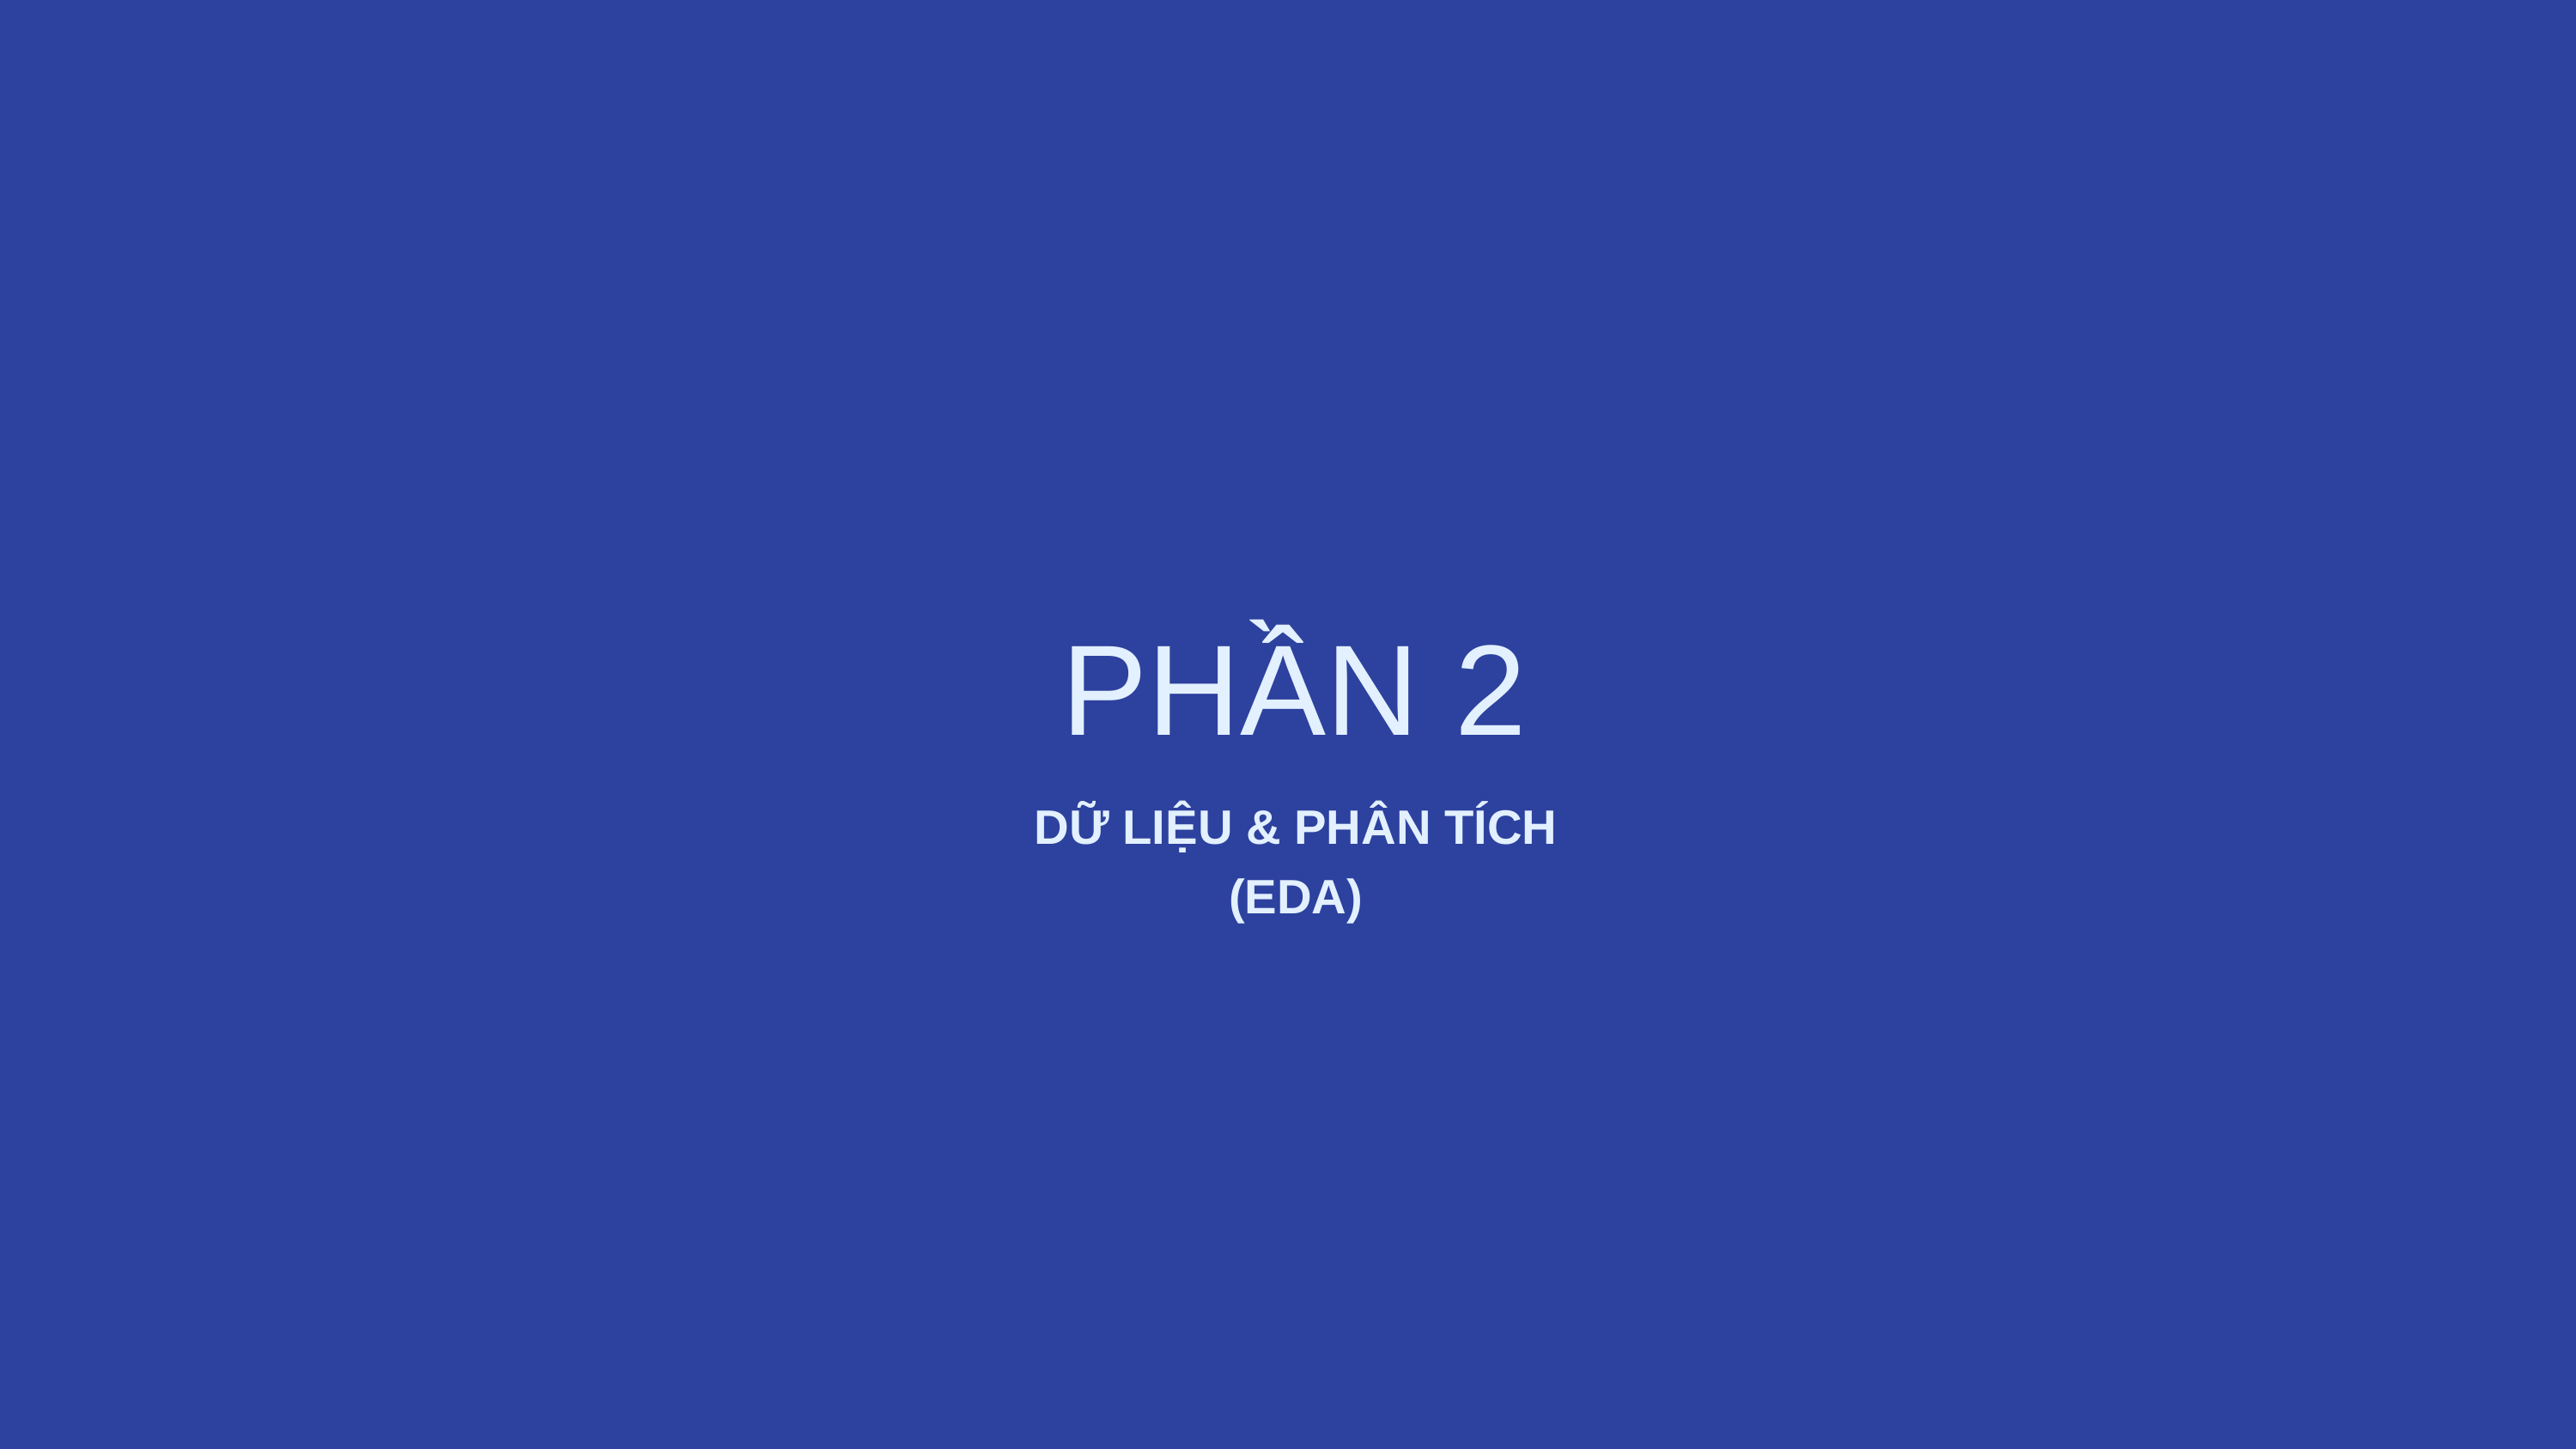

PHẦN 2
DỮ LIỆU & PHÂN TÍCH (EDA)